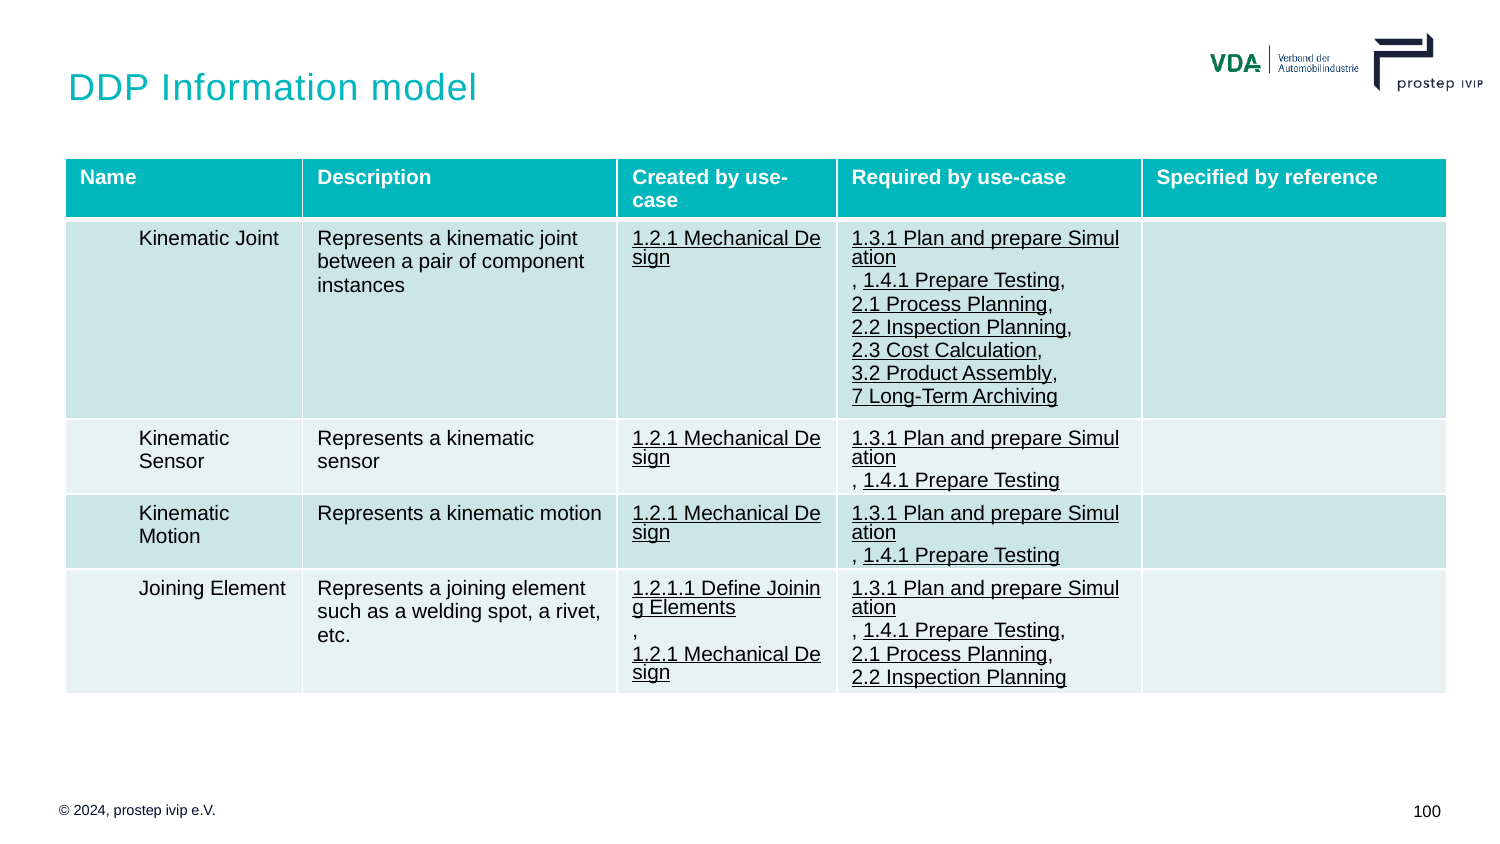

# DDP Information model
| Name | Description | Created by use-case | Required by use-case | Specified by reference |
| --- | --- | --- | --- | --- |
| Kinematic Joint | Represents a kinematic joint between a pair of component instances | 1.2.1 Mechanical Design | 1.3.1 Plan and prepare Simulation, 1.4.1 Prepare Testing, 2.1 Process Planning, 2.2 Inspection Planning, 2.3 Cost Calculation, 3.2 Product Assembly, 7 Long-Term Archiving |  |
| Kinematic Sensor | Represents a kinematic sensor | 1.2.1 Mechanical Design | 1.3.1 Plan and prepare Simulation, 1.4.1 Prepare Testing |  |
| Kinematic Motion | Represents a kinematic motion | 1.2.1 Mechanical Design | 1.3.1 Plan and prepare Simulation, 1.4.1 Prepare Testing |  |
| Joining Element | Represents a joining element such as a welding spot, a rivet, etc. | 1.2.1.1 Define Joining Elements, 1.2.1 Mechanical Design | 1.3.1 Plan and prepare Simulation, 1.4.1 Prepare Testing, 2.1 Process Planning, 2.2 Inspection Planning |  |